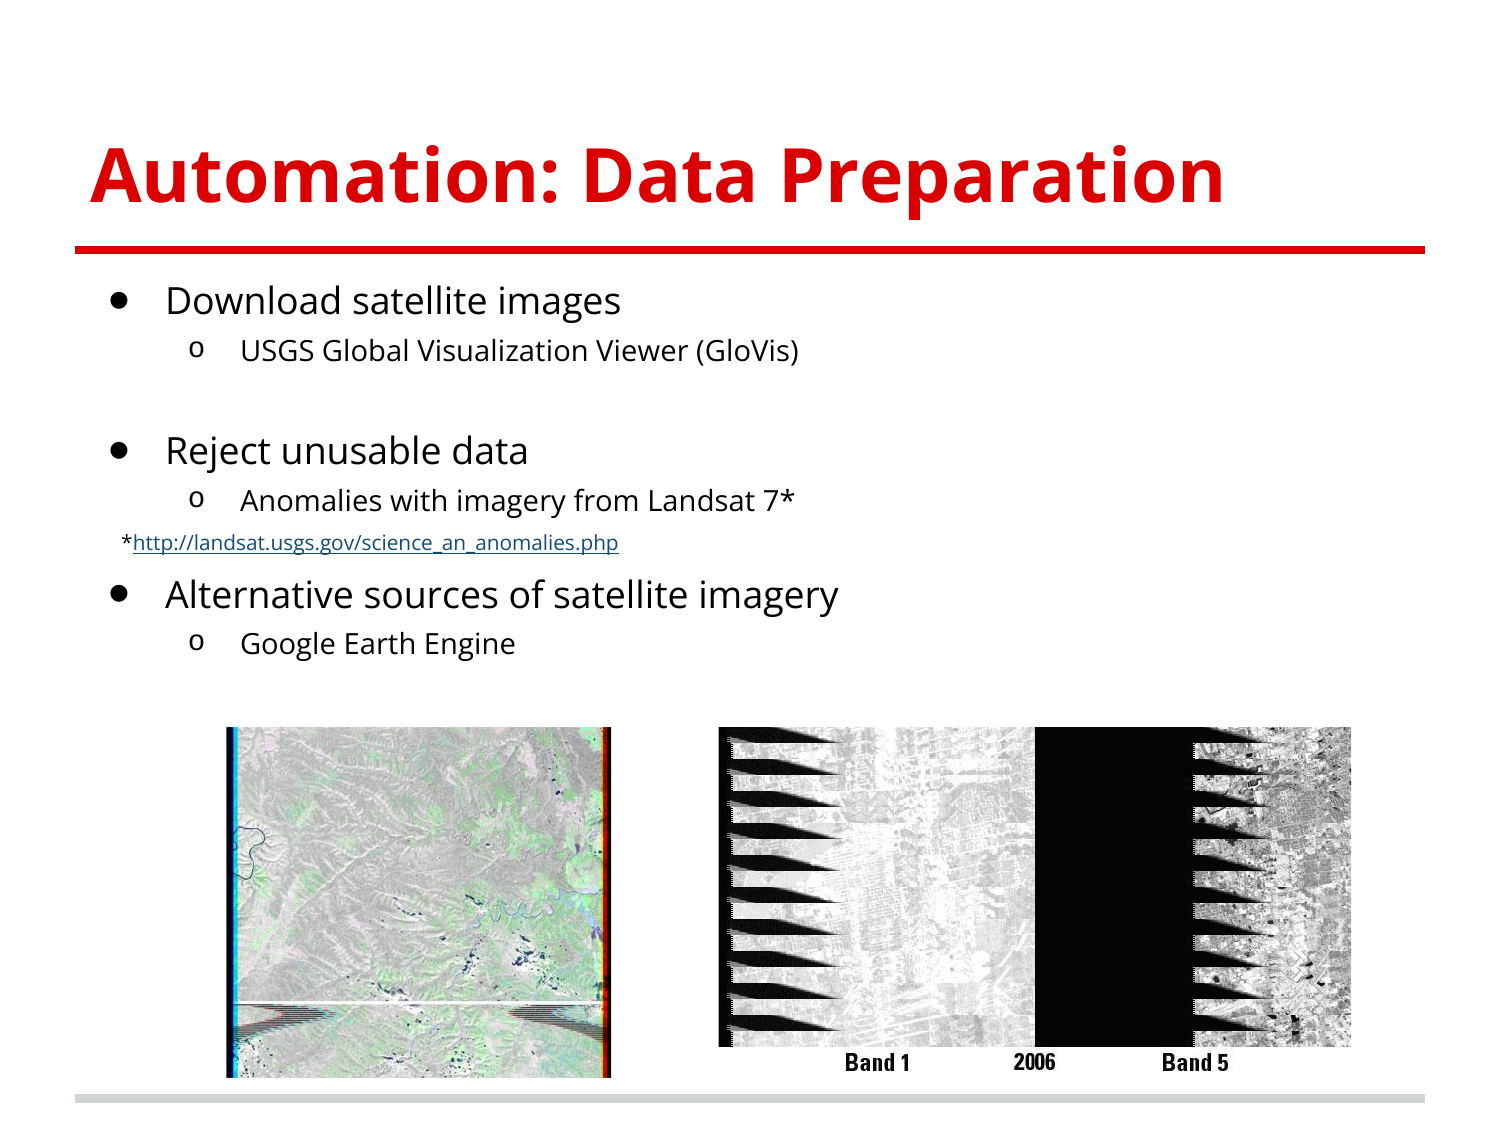

# Automation: Data Preparation
Download satellite images
USGS Global Visualization Viewer (GloVis)

Reject unusable data
Anomalies with imagery from Landsat 7*
*http://landsat.usgs.gov/science_an_anomalies.php
Alternative sources of satellite imagery
Google Earth Engine